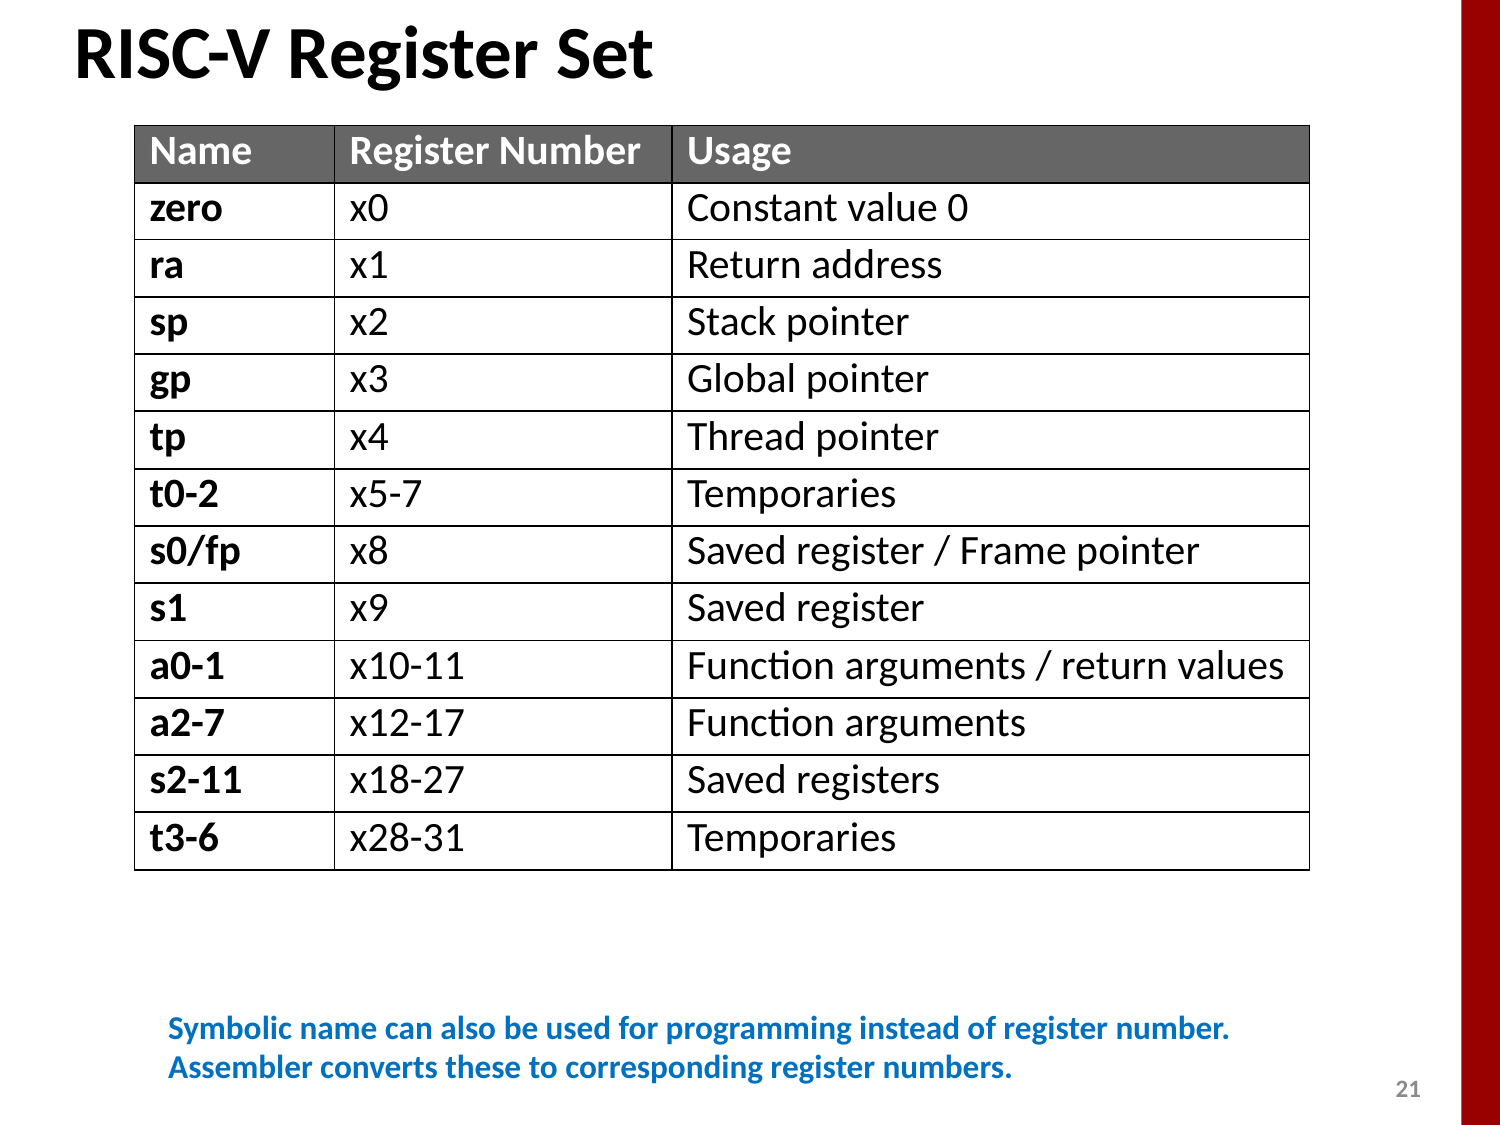

# RISC-V Register Set
| Name | Register Number | Usage |
| --- | --- | --- |
| zero | x0 | Constant value 0 |
| ra | x1 | Return address |
| sp | x2 | Stack pointer |
| gp | x3 | Global pointer |
| tp | x4 | Thread pointer |
| t0-2 | x5-7 | Temporaries |
| s0/fp | x8 | Saved register / Frame pointer |
| s1 | x9 | Saved register |
| a0-1 | x10-11 | Function arguments / return values |
| a2-7 | x12-17 | Function arguments |
| s2-11 | x18-27 | Saved registers |
| t3-6 | x28-31 | Temporaries |

Symbolic name can also be used for programming instead of register number.
Assembler converts these to corresponding register numbers.